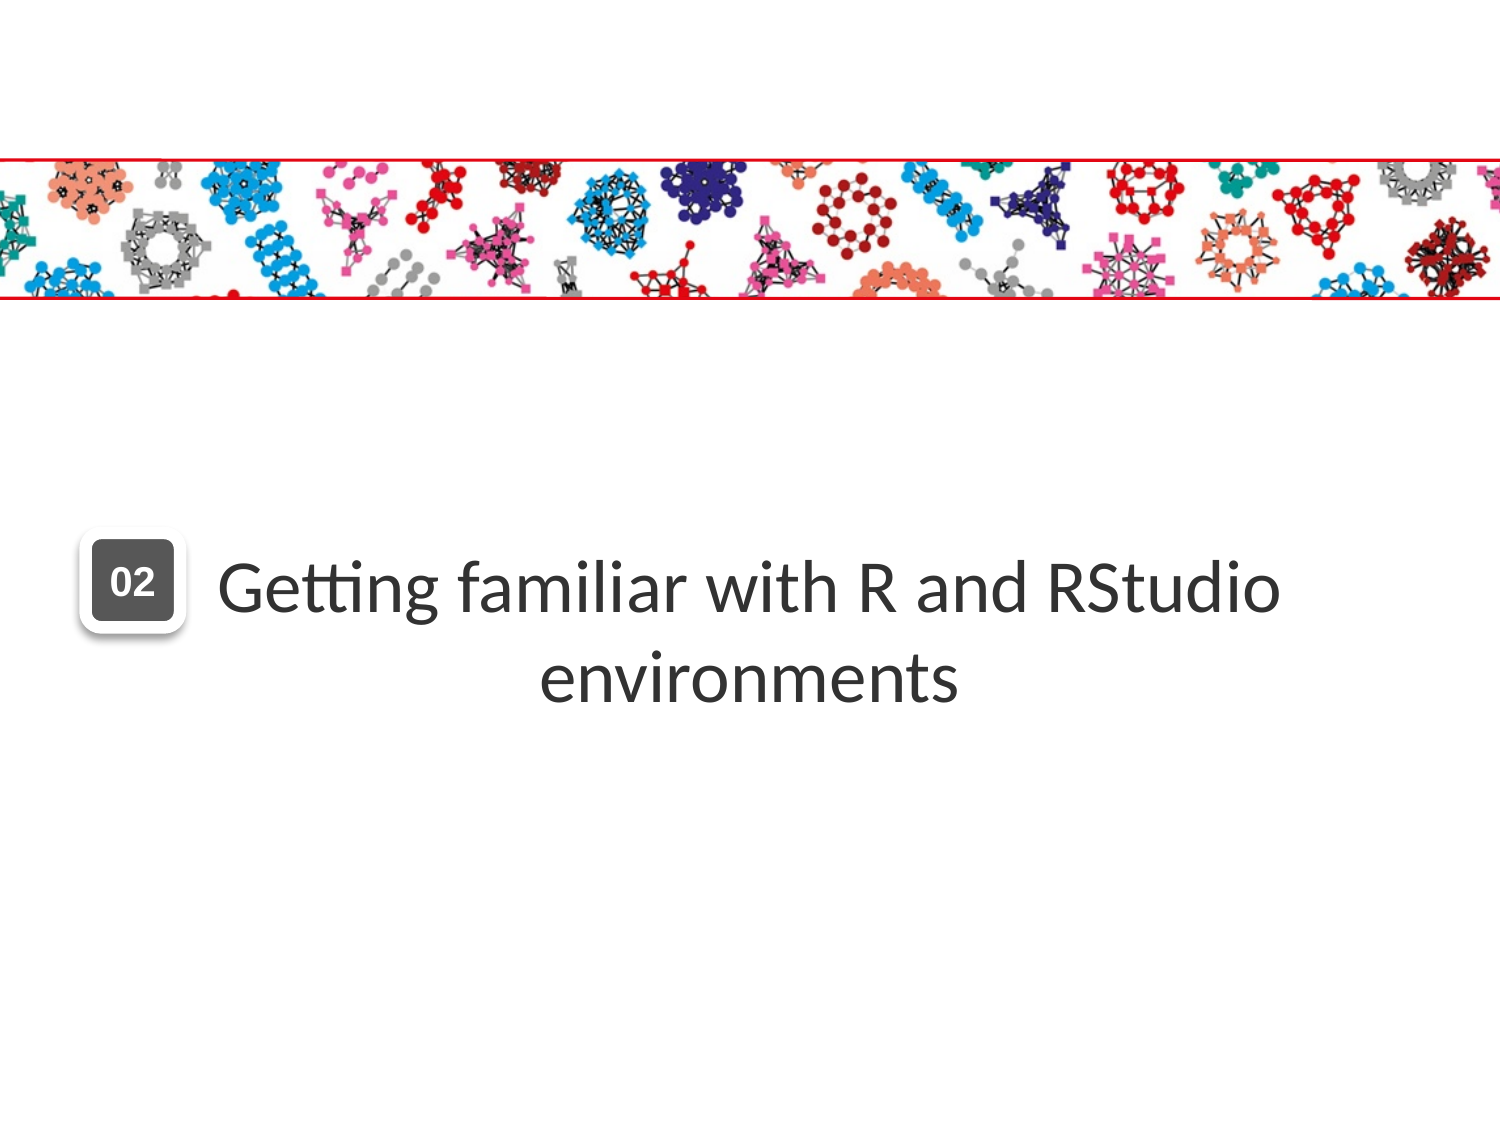

# Getting familiar with R and RStudio environments
02